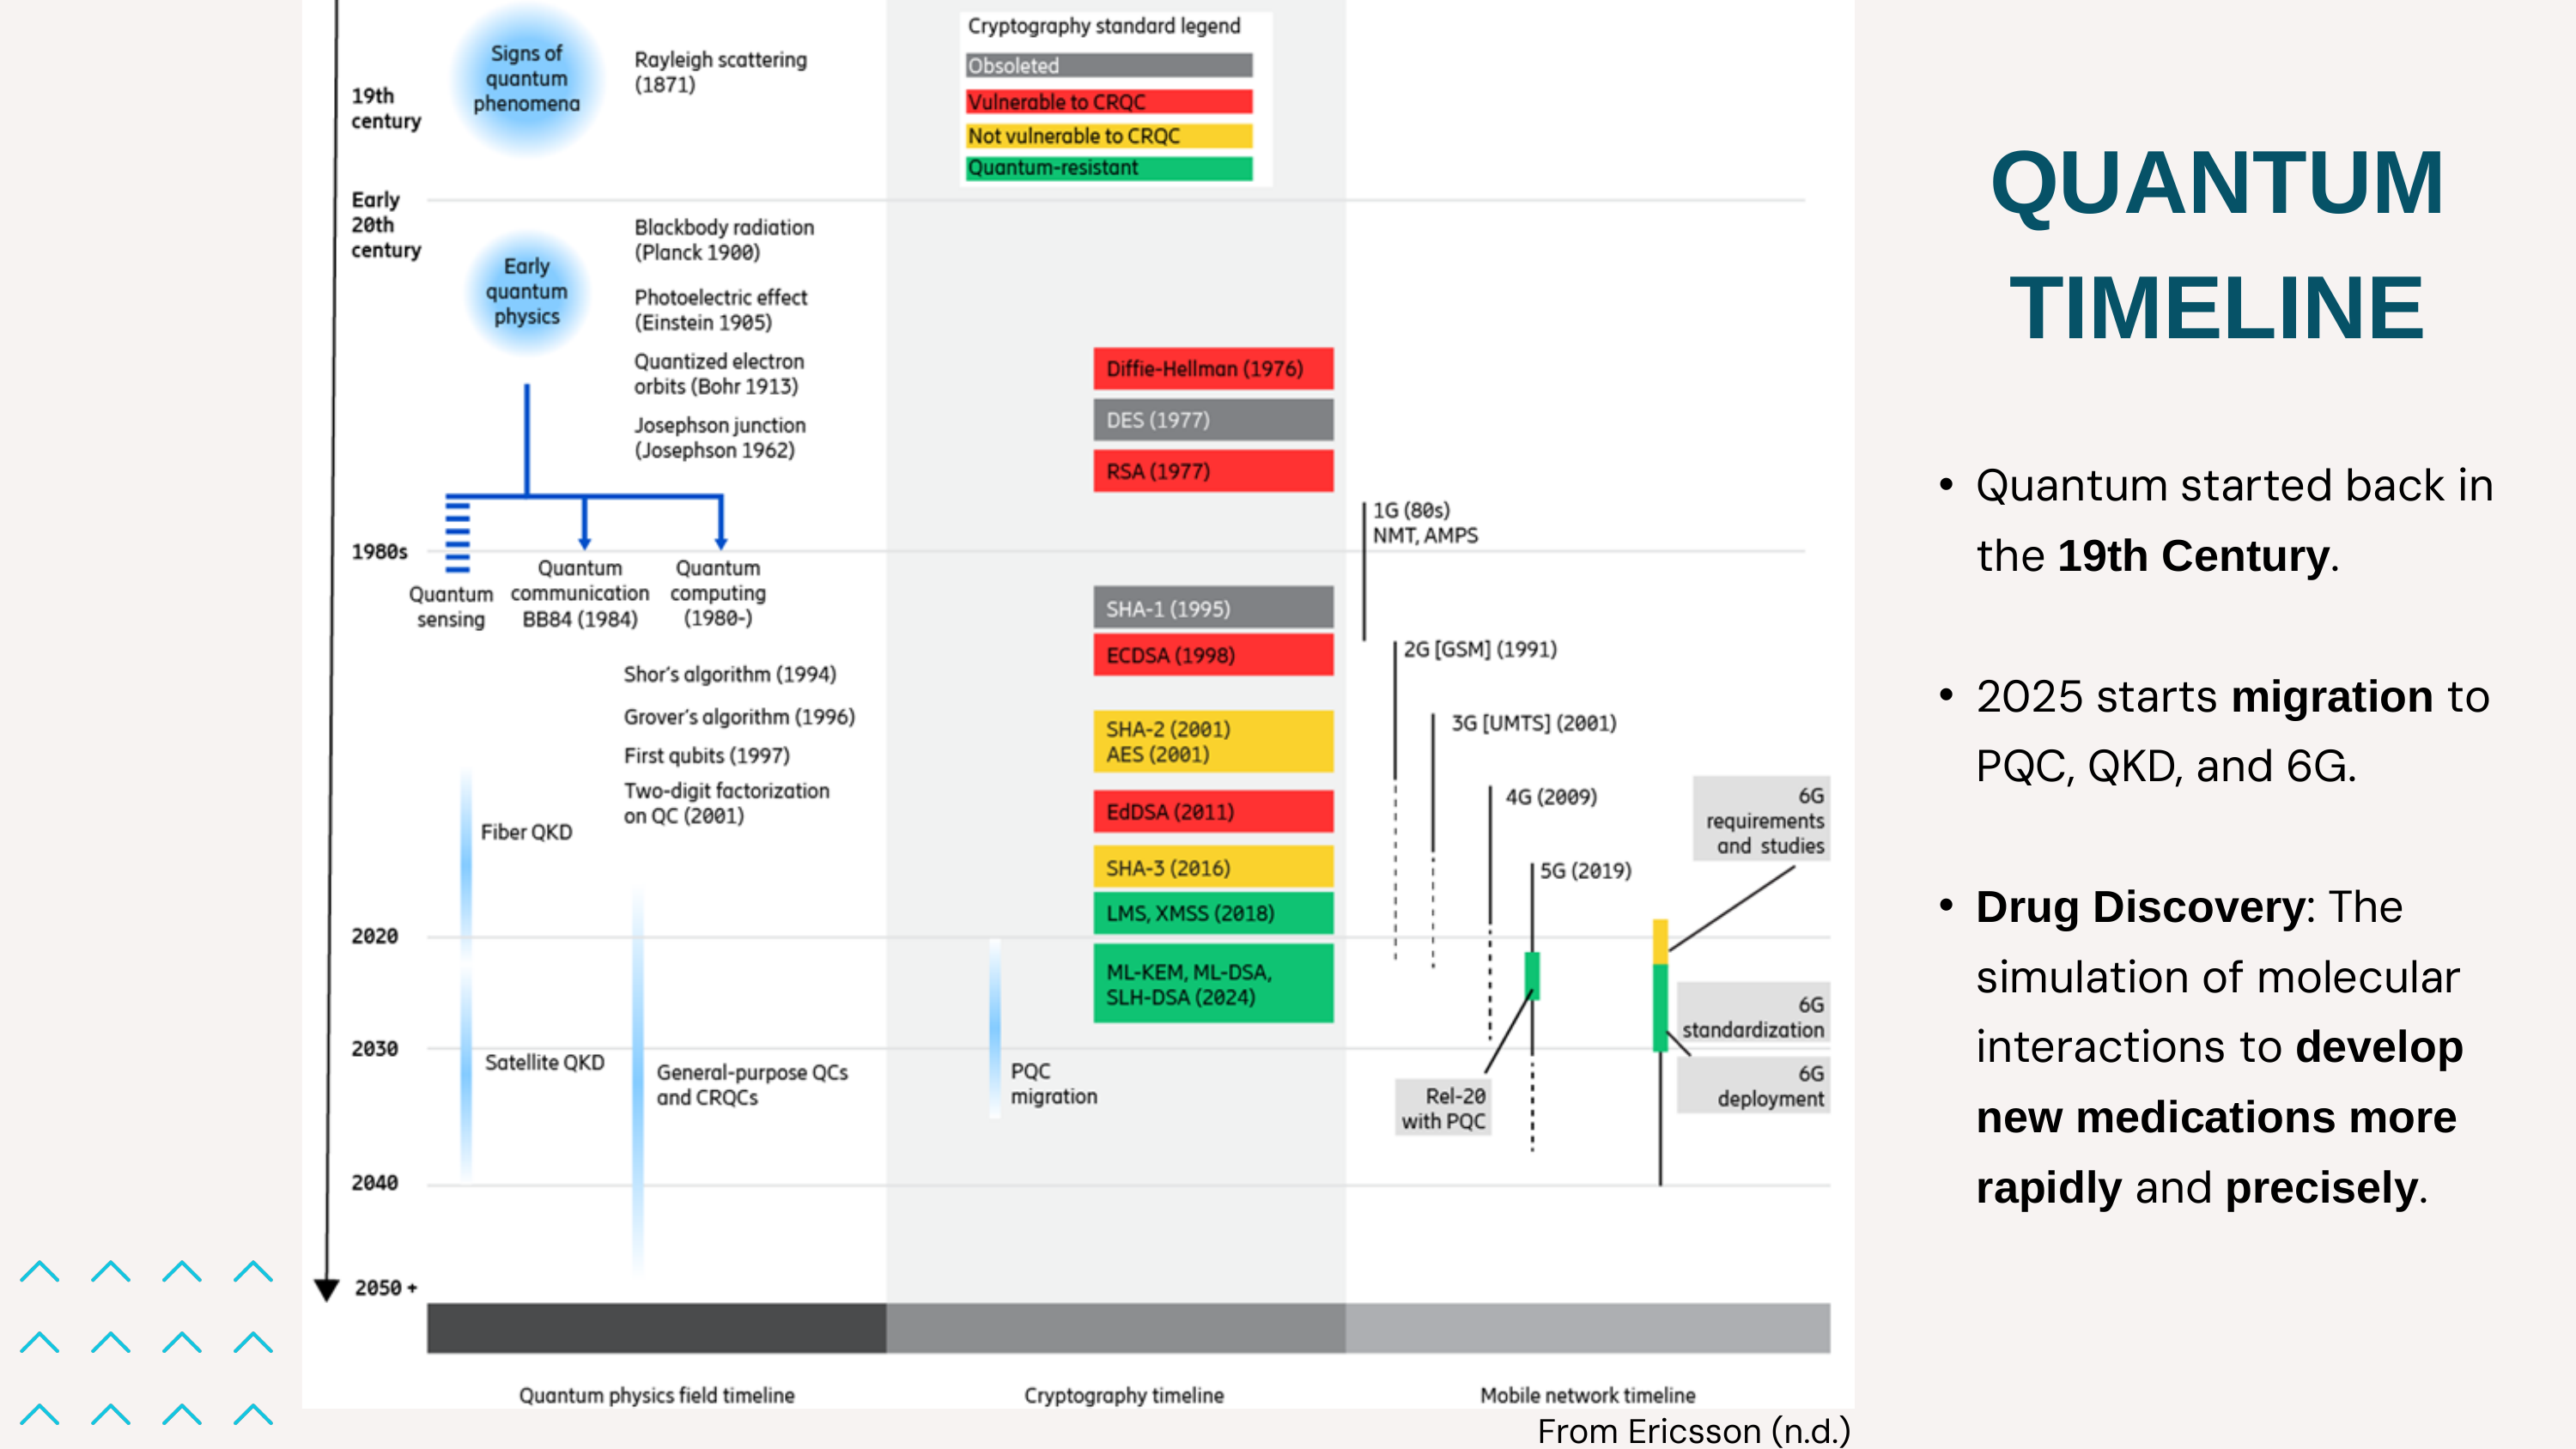

QUANTUM TIMELINE
Quantum started back in the 19th Century.

2025 starts migration to PQC, QKD, and 6G.

Drug Discovery: The simulation of molecular interactions to develop new medications more rapidly and precisely.

From Ericsson (n.d.)